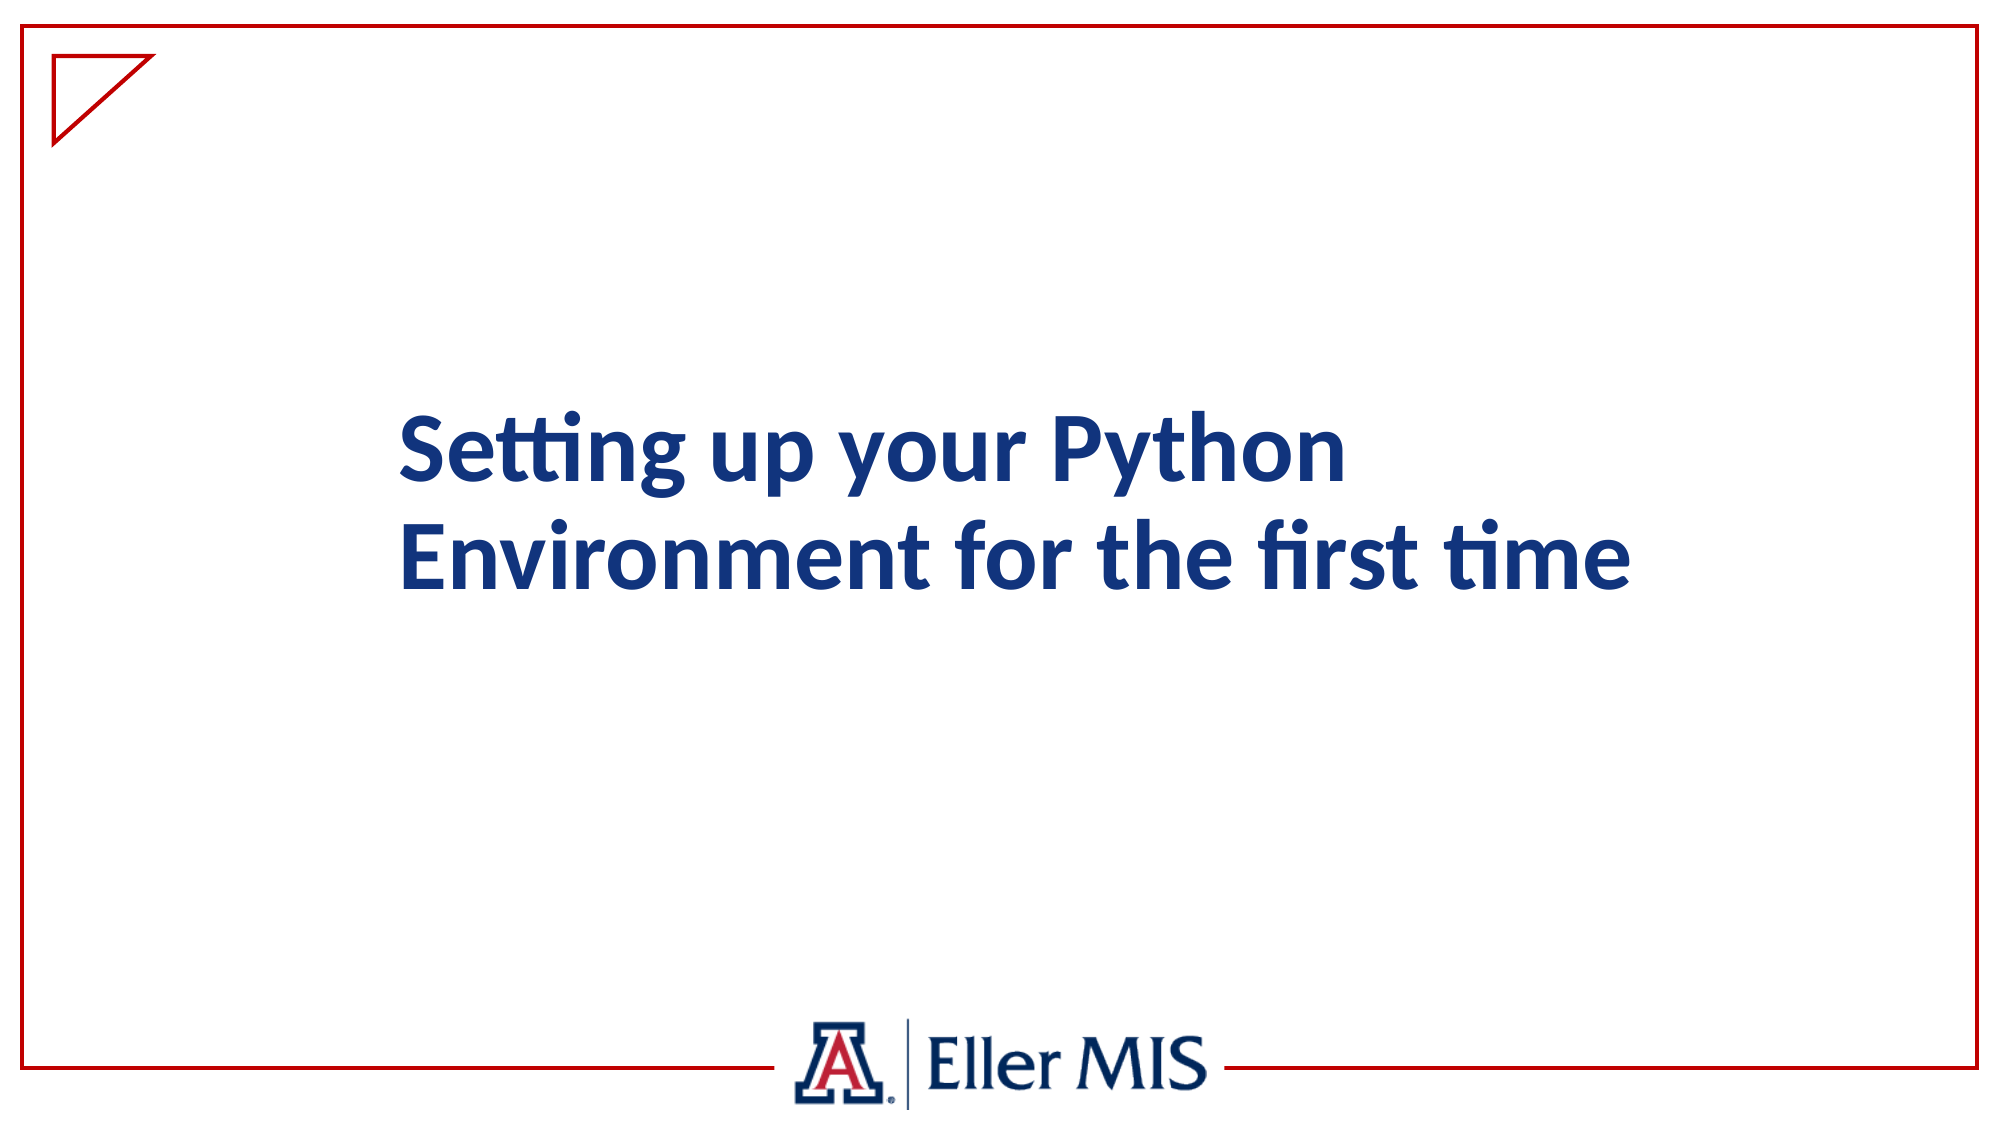

Setting up your Python Environment for the first time